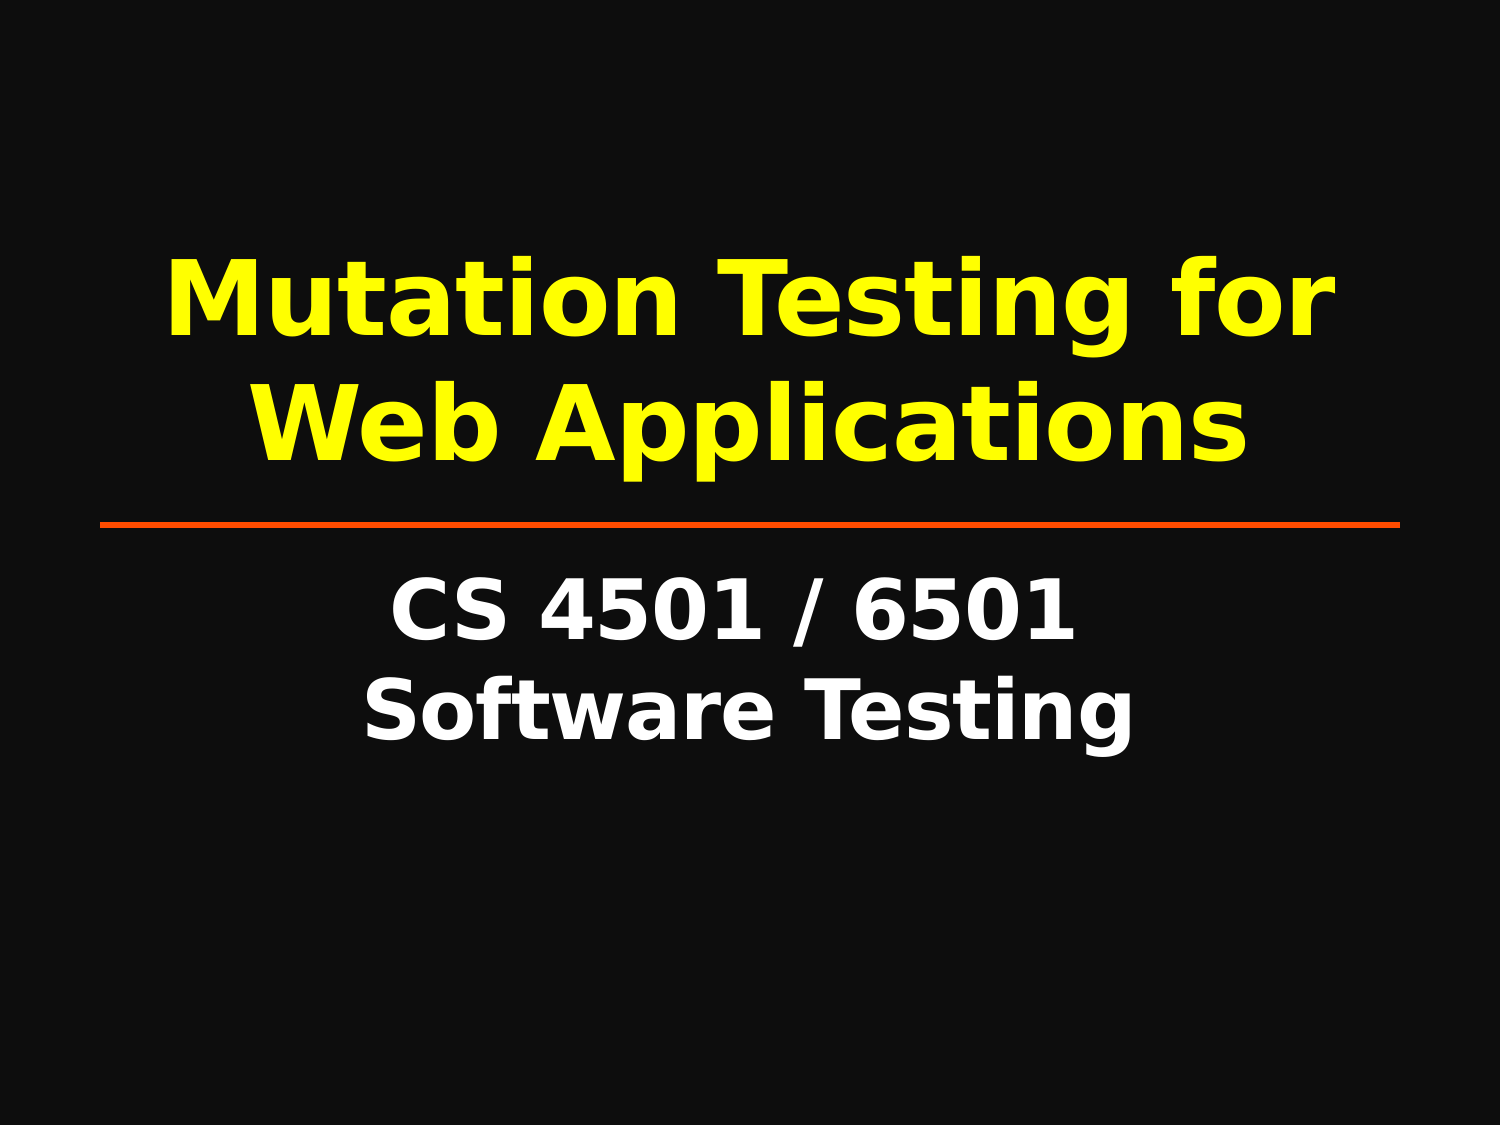

# Mutation Testing for Web Applications CS 4501 / 6501 Software Testing